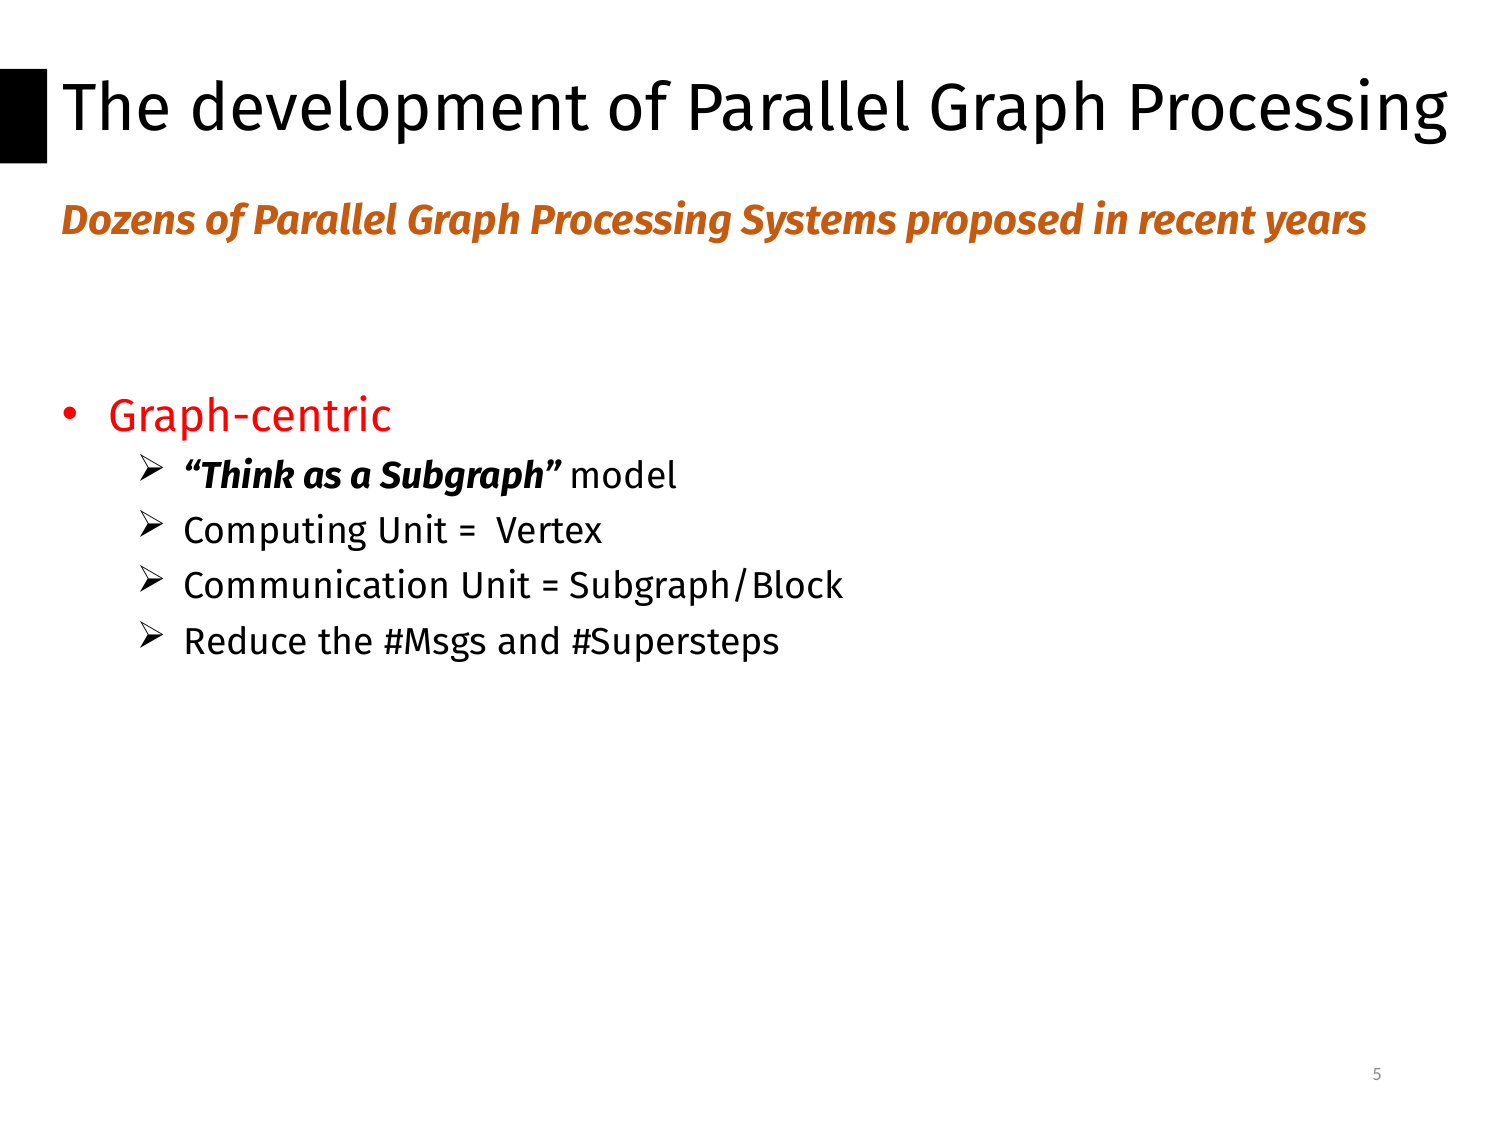

# The development of Parallel Graph Processing

Dozens of Parallel Graph Processing Systems proposed in recent years
Graph-centric
“Think as a Subgraph” model
Computing Unit =  Vertex
Communication Unit = Subgraph/Block
Reduce the #Msgs and #Supersteps
5